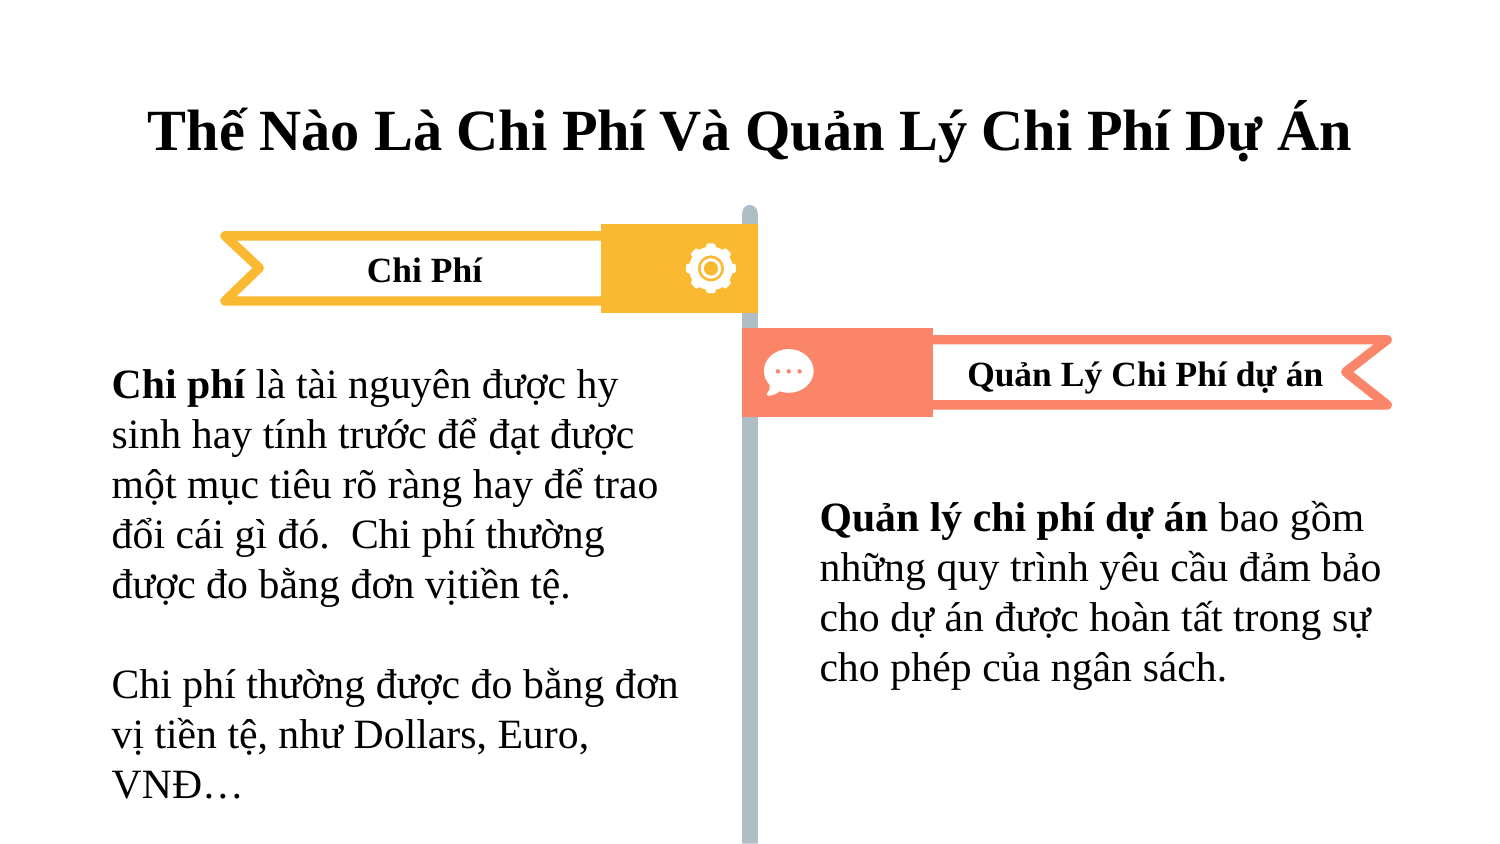

# Thế Nào Là Chi Phí Và Quản Lý Chi Phí Dự Án

Chi Phí

Quản Lý Chi Phí dự án
Chi phí là tài nguyên được hy sinh hay tính trước để đạt được một mục tiêu rõ ràng hay để trao đổi cái gì đó.  Chi phí thường được đo bằng đơn vịtiền tệ.

Chi phí thường được đo bằng đơn vị tiền tệ, như Dollars, Euro, VNĐ…

Quản lý chi phí dự án bao gồm những quy trình yêu cầu đảm bảo cho dự án được hoàn tất trong sự cho phép của ngân sách.